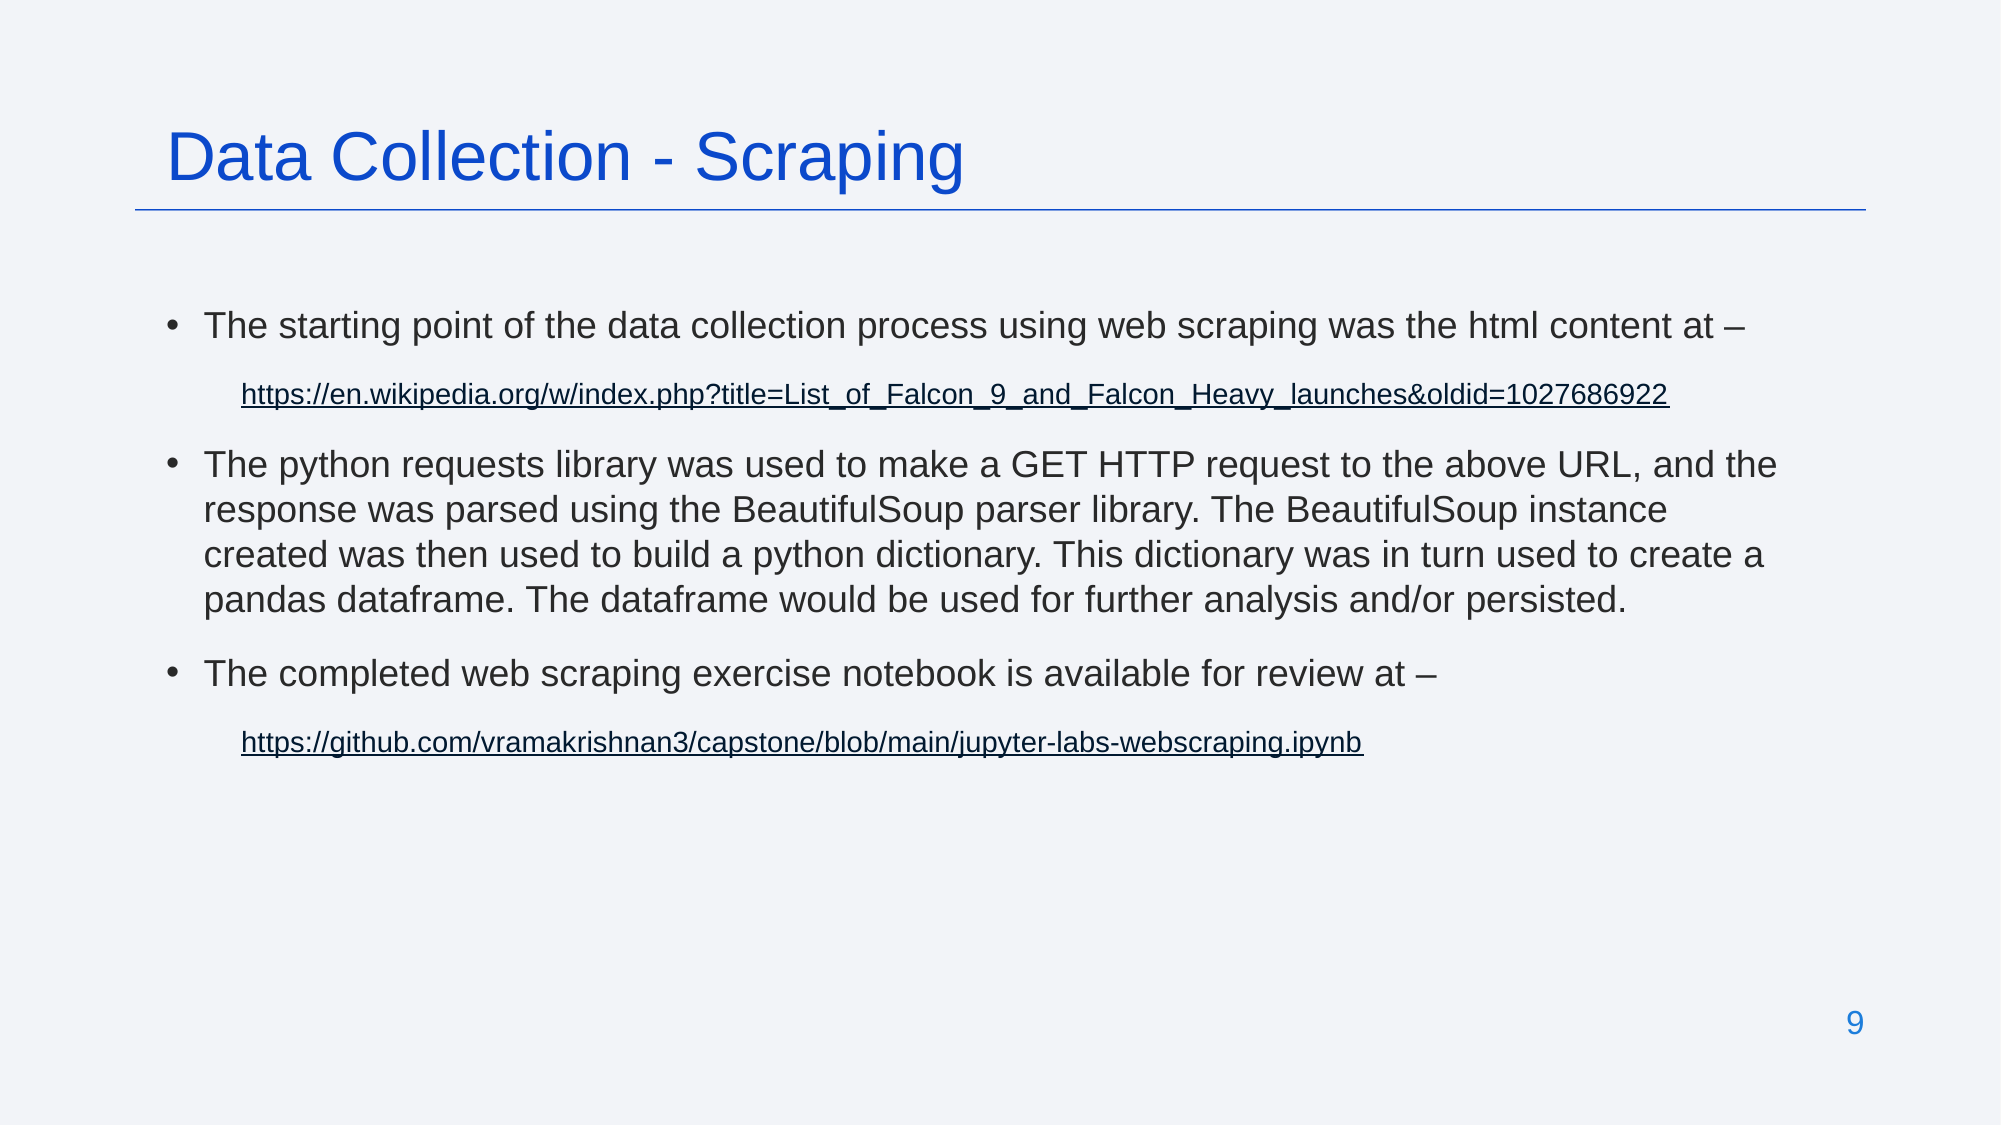

Data Collection - Scraping
The starting point of the data collection process using web scraping was the html content at –
https://en.wikipedia.org/w/index.php?title=List_of_Falcon_9_and_Falcon_Heavy_launches&oldid=1027686922
The python requests library was used to make a GET HTTP request to the above URL, and the response was parsed using the BeautifulSoup parser library. The BeautifulSoup instance created was then used to build a python dictionary. This dictionary was in turn used to create a pandas dataframe. The dataframe would be used for further analysis and/or persisted.
The completed web scraping exercise notebook is available for review at –
https://github.com/vramakrishnan3/capstone/blob/main/jupyter-labs-webscraping.ipynb

9